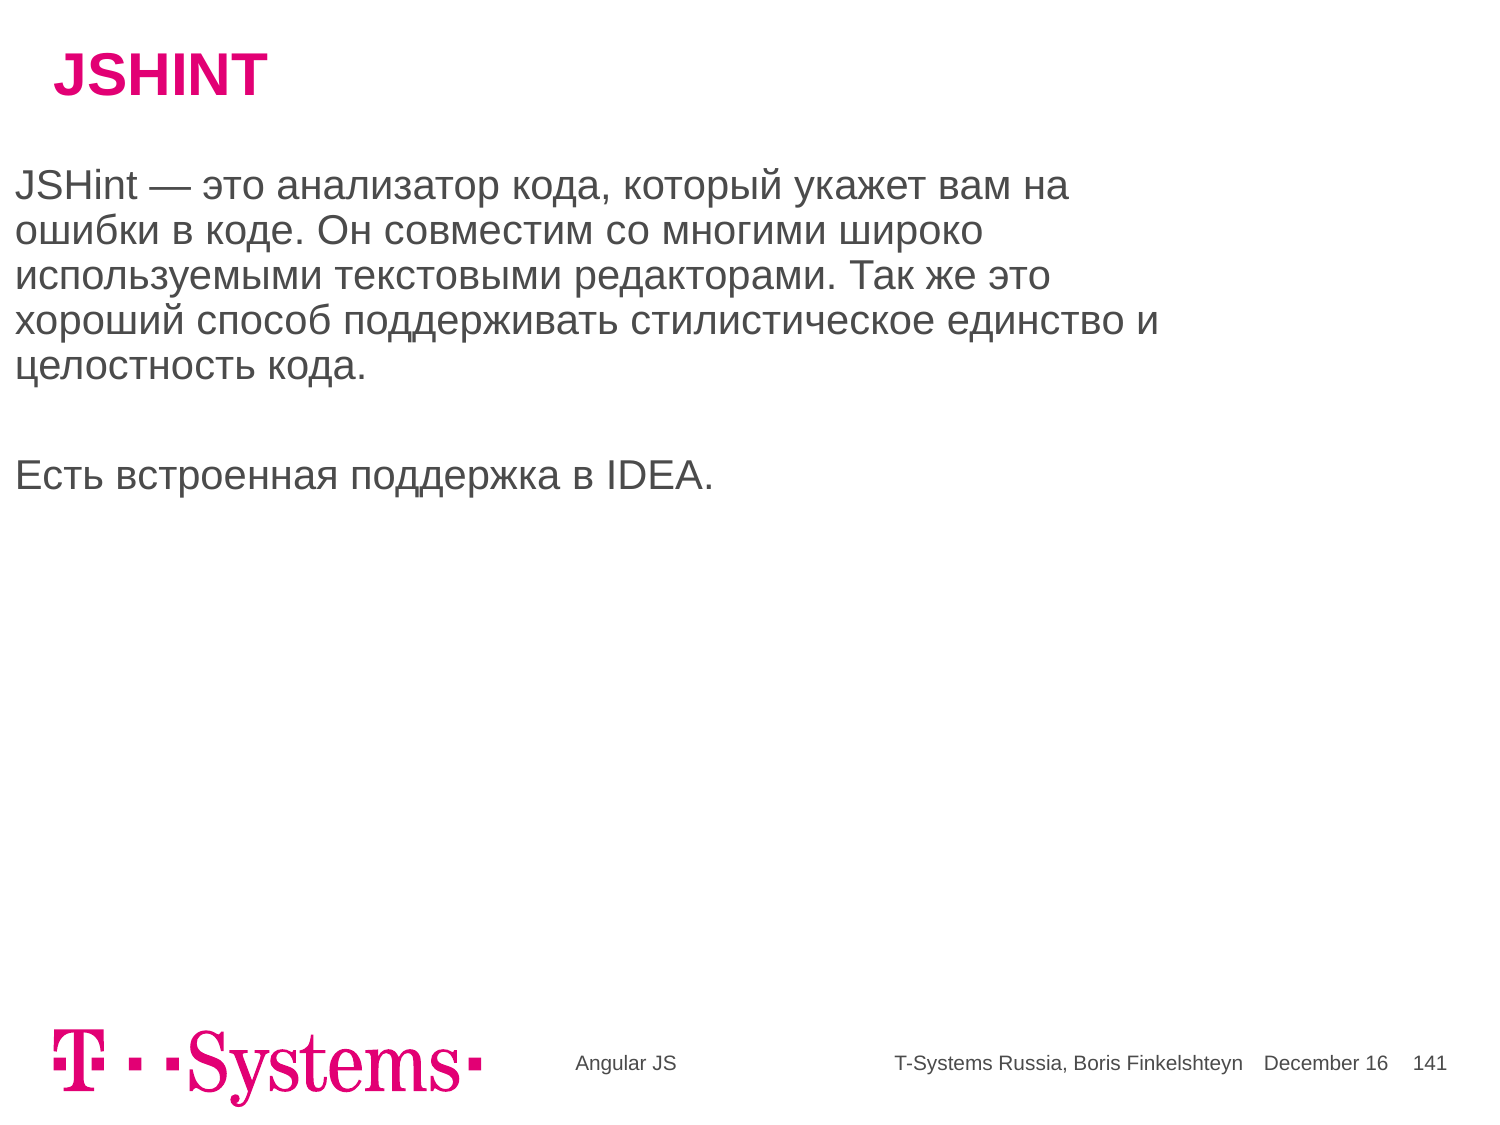

# JSHINT
JSHint — это анализатор кода, который укажет вам на ошибки в коде. Он совместим со многими широко используемыми текстовыми редакторами. Так же это хороший способ поддерживать стилистическое единство и целостность кода.

Есть встроенная поддержка в IDEA.

Angular JS                                      T-Systems Russia, Boris Finkelshteyn
December 16
141